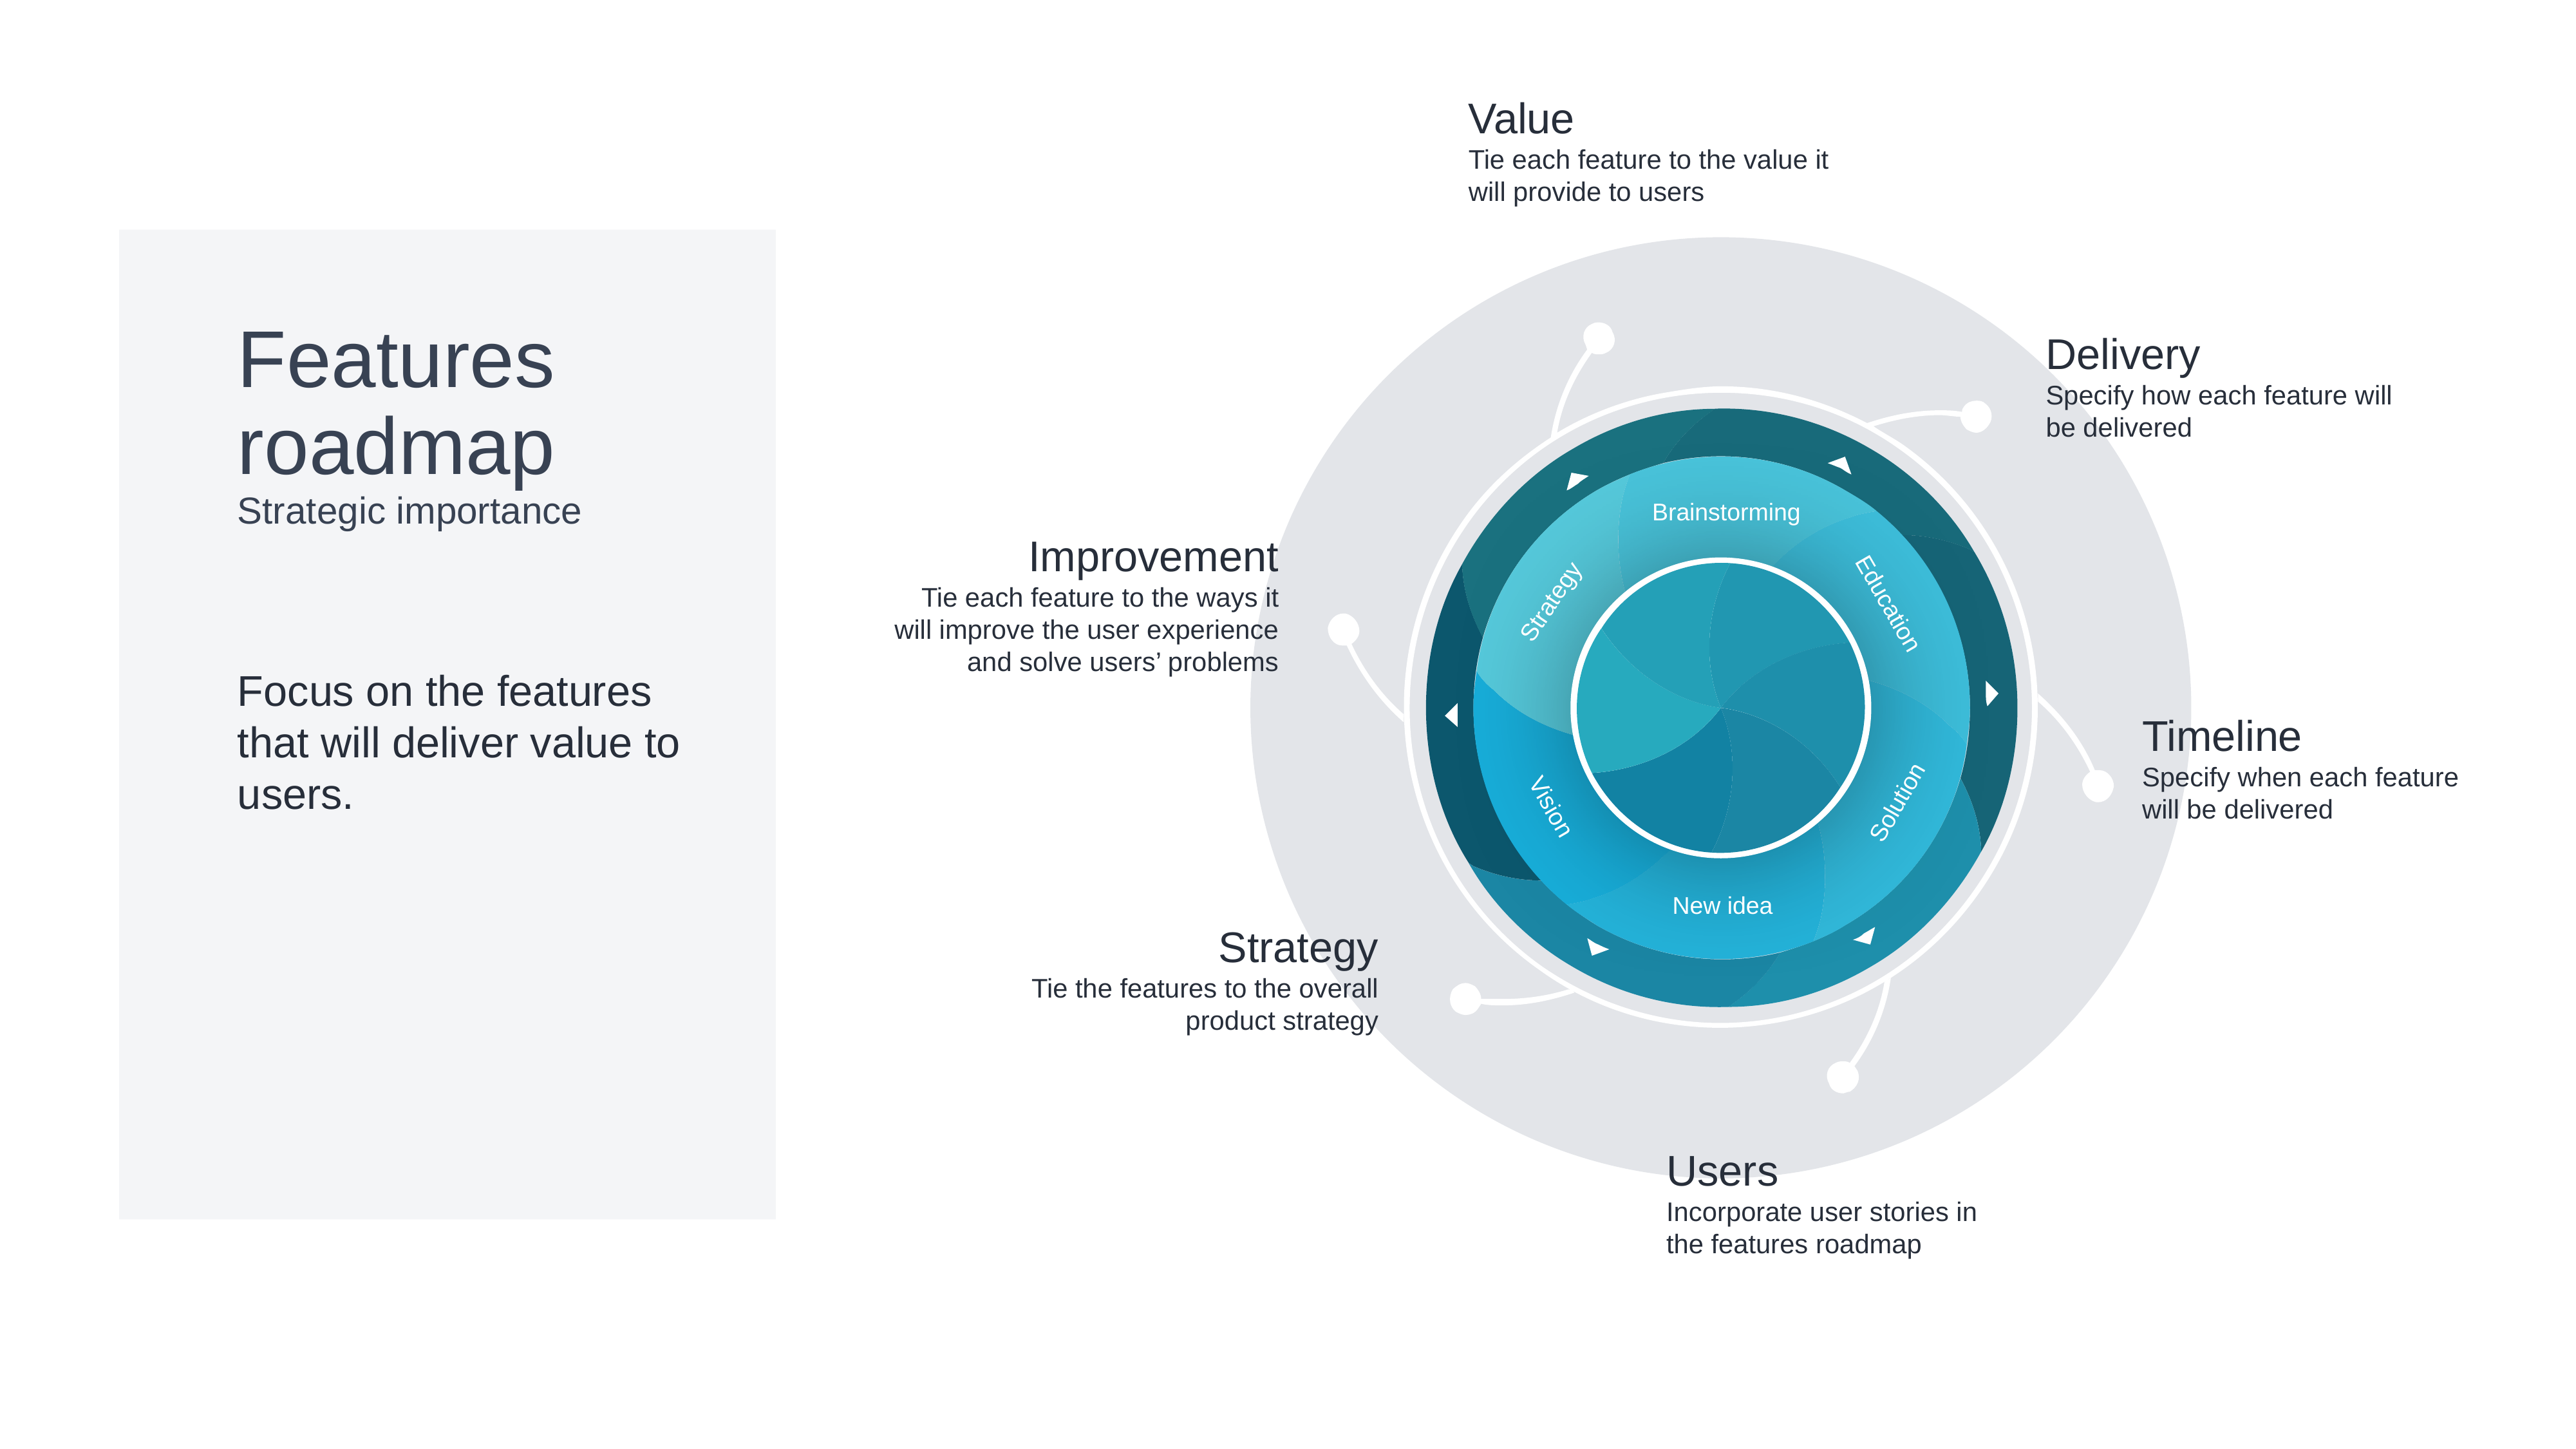

Value
Tie each feature to the value it will provide to users

Features roadmap
Strategic importance

Delivery
Specify how each feature will be delivered

Brainstorming
Strategy
Education
Solution
Vision
New idea
Improvement
Tie each feature to the ways it will improve the user experience and solve users’ problems

Focus on the features that will deliver value to users.
Timeline
Specify when each feature will be delivered
Strategy
Tie the features to the overall product strategy
Users
Incorporate user stories in the features roadmap